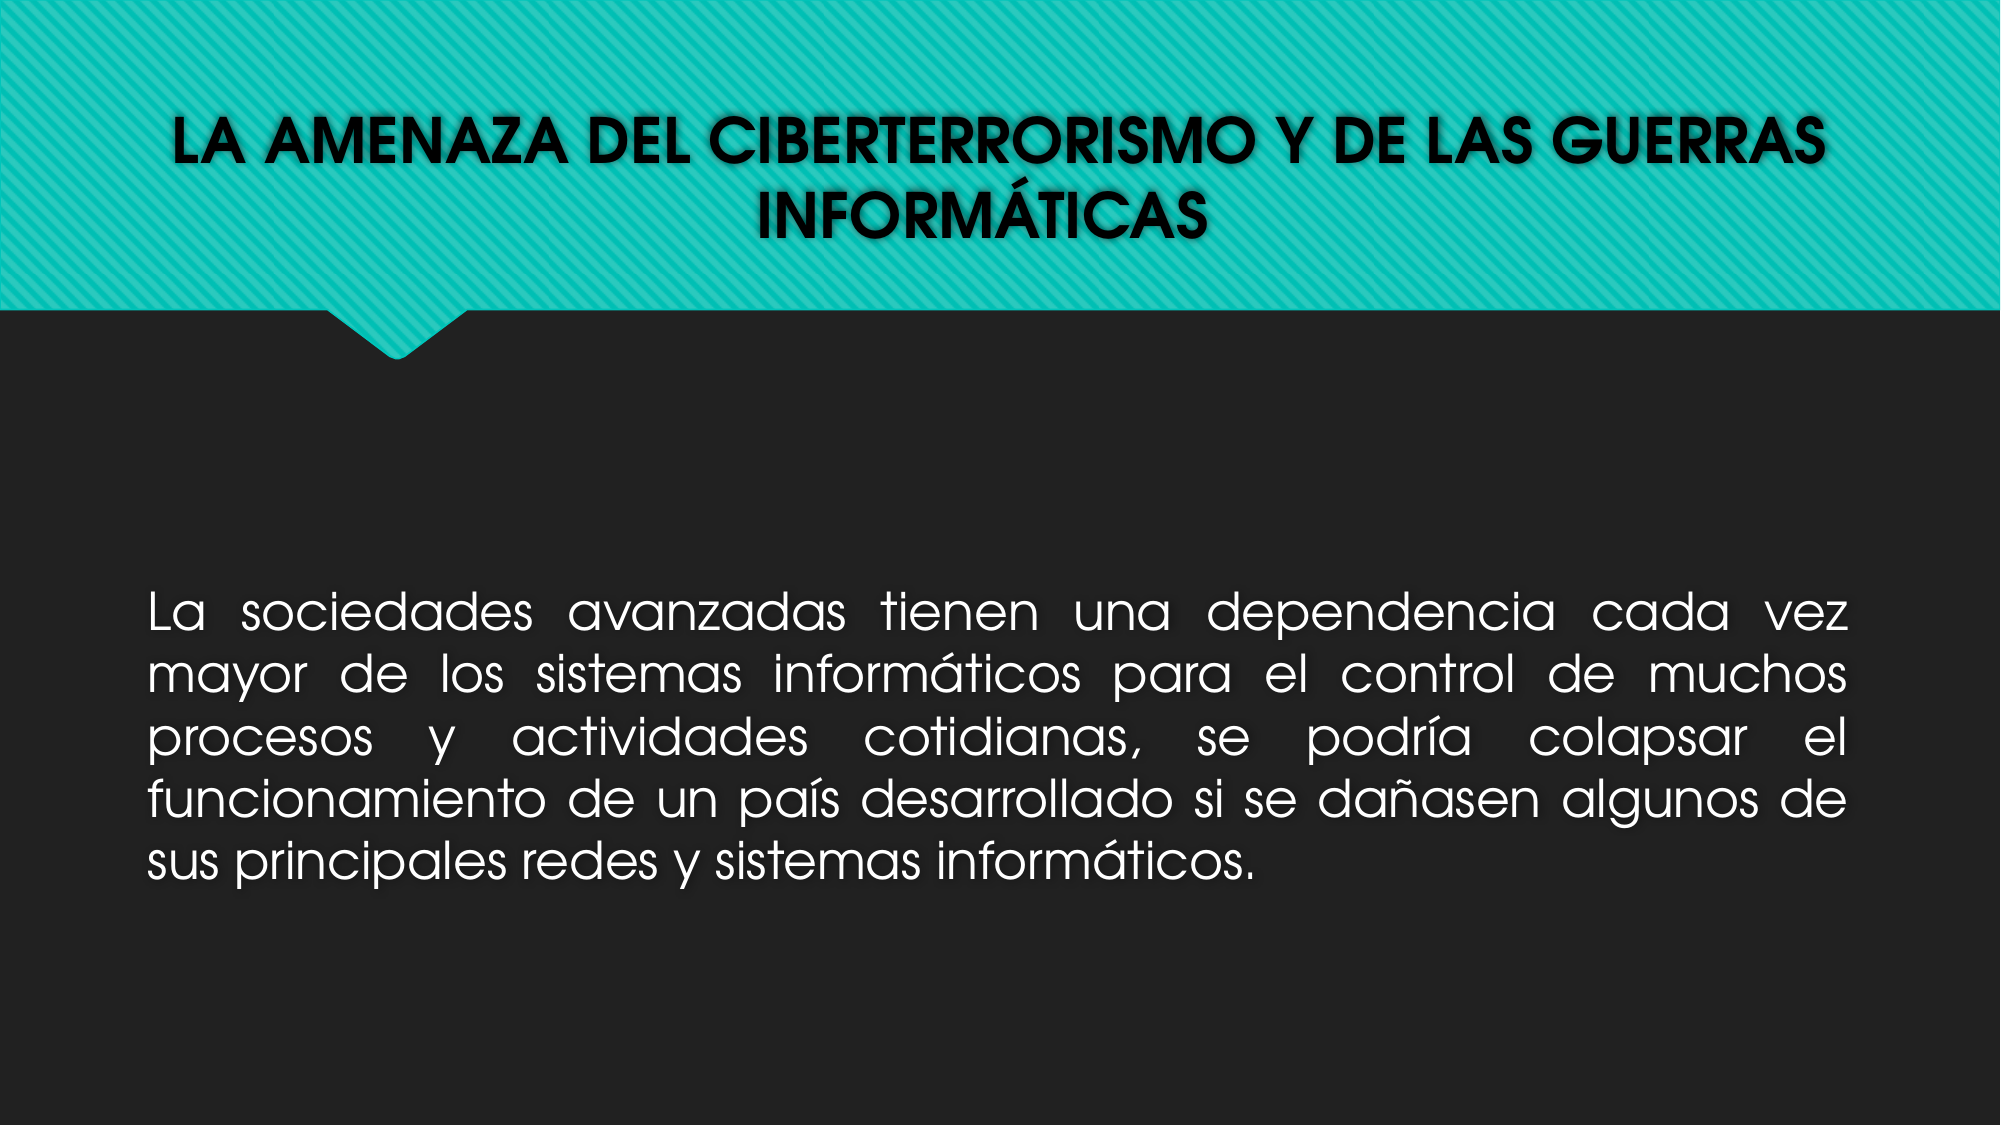

# LA AMENAZA DEL CIBERTERRORISMO Y DE LAS GUERRAS INFORMÁTICAS
La sociedades avanzadas tienen una dependencia cada vez mayor de los sistemas informáticos para el control de muchos procesos y actividades cotidianas, se podría colapsar el funcionamiento de un país desarrollado si se dañasen algunos de sus principales redes y sistemas informáticos.